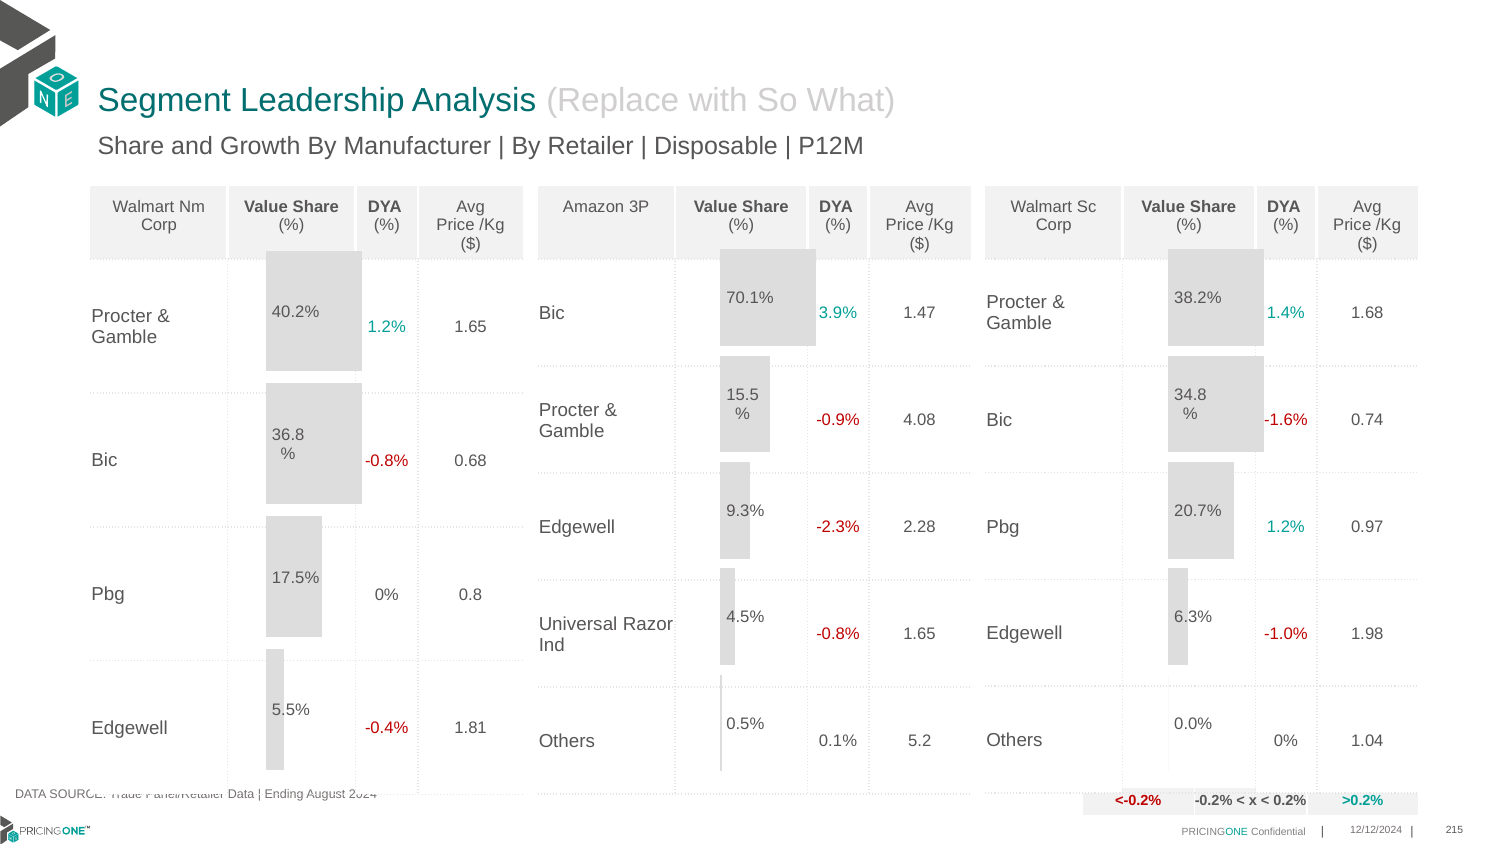

# Segment Leadership Analysis (Replace with So What)
Share and Growth By Manufacturer | By Retailer | Disposable | P12M
| Amazon 3P | Value Share (%) | DYA (%) | Avg Price /Kg ($) |
| --- | --- | --- | --- |
| Bic |  | 3.9% | 1.47 |
| Procter & Gamble |  | -0.9% | 4.08 |
| Edgewell |  | -2.3% | 2.28 |
| Universal Razor Ind |  | -0.8% | 1.65 |
| Others |  | 0.1% | 5.2 |
| Walmart Nm Corp | Value Share (%) | DYA (%) | Avg Price /Kg ($) |
| --- | --- | --- | --- |
| Procter & Gamble |  | 1.2% | 1.65 |
| Bic |  | -0.8% | 0.68 |
| Pbg |  | 0% | 0.8 |
| Edgewell |  | -0.4% | 1.81 |
| Walmart Sc Corp | Value Share (%) | DYA (%) | Avg Price /Kg ($) |
| --- | --- | --- | --- |
| Procter & Gamble |  | 1.4% | 1.68 |
| Bic |  | -1.6% | 0.74 |
| Pbg |  | 1.2% | 0.97 |
| Edgewell |  | -1.0% | 1.98 |
| Others |  | 0% | 1.04 |

### Chart

| Category | Walmart Nm Corp | Disposable |
|---|---|
| None | 0.40230784967239774 |

### Chart

| Category | Amazon 3P | Disposable |
|---|---|
| None | 0.701272351622658 |

### Chart

| Category | Walmart Sc Corp | Disposable |
|---|---|
| None | 0.38211577007691216 |
DATA SOURCE: Trade Panel/Retailer Data | Ending August 2024
| <-0.2% | -0.2% < x < 0.2% | >0.2% |
| --- | --- | --- |

12/12/2024
215